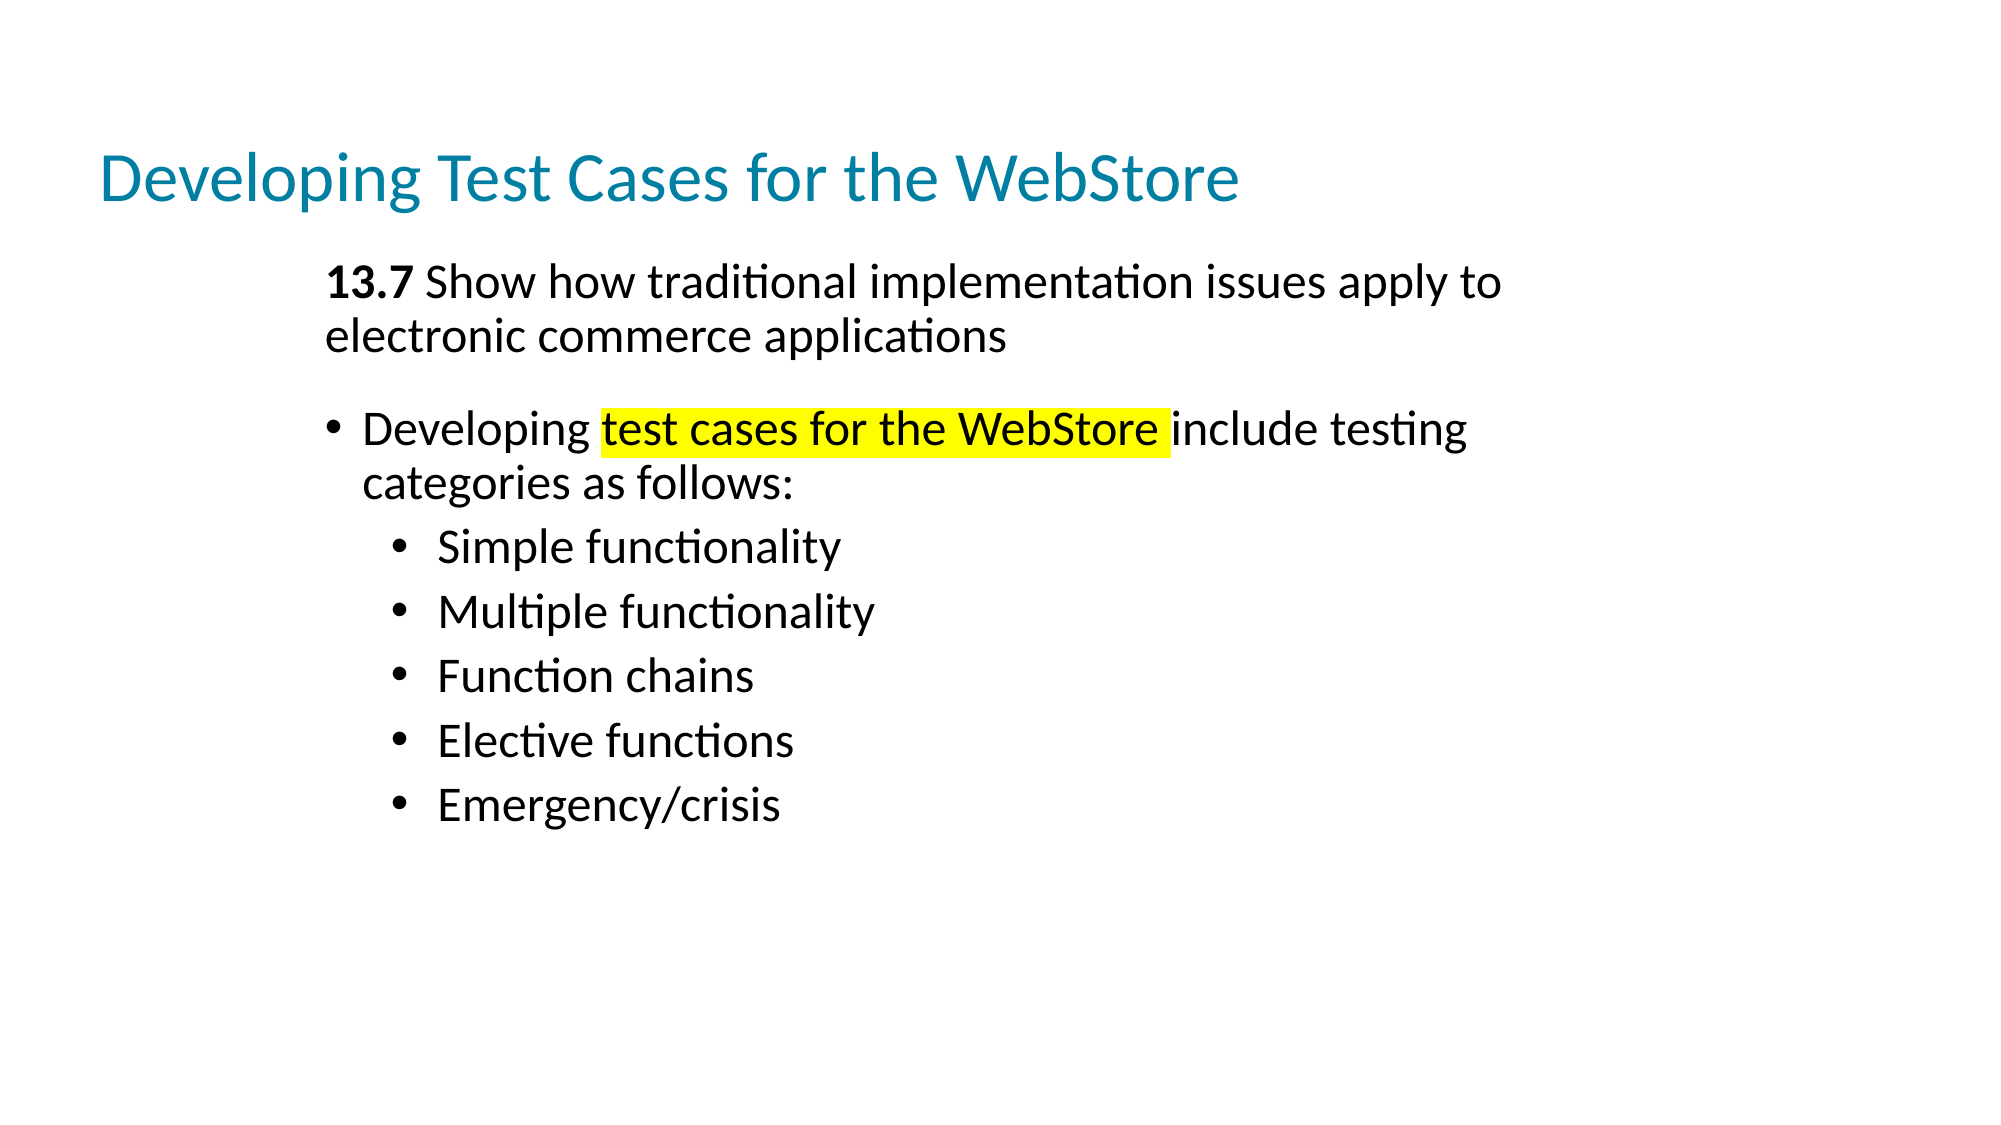

# Developing Test Cases for the WebStore
13.7 Show how traditional implementation issues apply to electronic commerce applications
Developing test cases for the WebStore include testing categories as follows:
Simple functionality
Multiple functionality
Function chains
Elective functions
Emergency/crisis